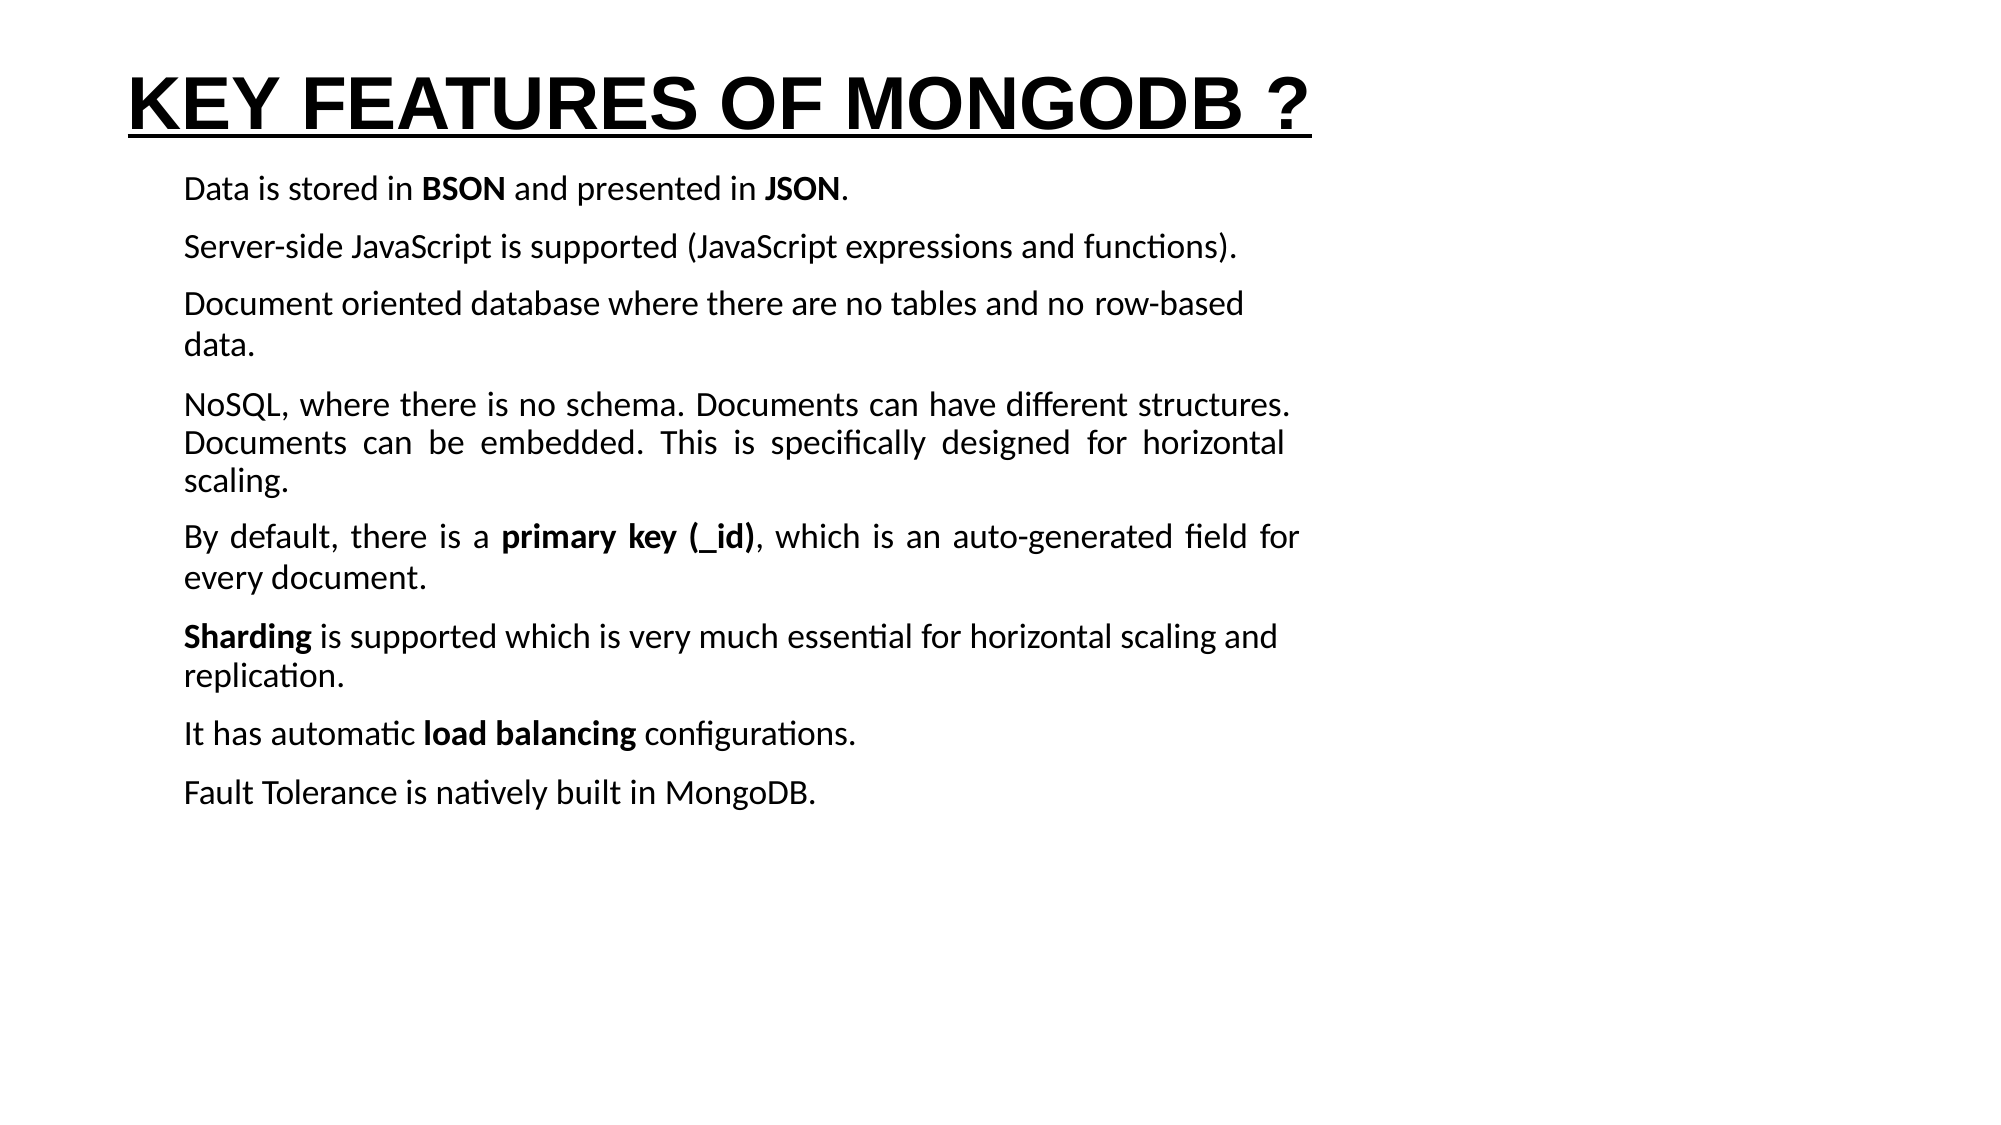

KEY FEATURES OF MONGODB ?
Data is stored in BSON and presented in JSON.
Server-side JavaScript is supported (JavaScript expressions and functions).
Document oriented database where there are no tables and no row-based data.
NoSQL, where there is no schema. Documents can have different structures.  Documents can be embedded. This is specifically designed for horizontal  scaling.
By default, there is a primary key (_id), which is an auto-generated field for every document.
Sharding is supported which is very much essential for horizontal scaling and  replication.
It has automatic load balancing configurations.
Fault Tolerance is natively built in MongoDB.